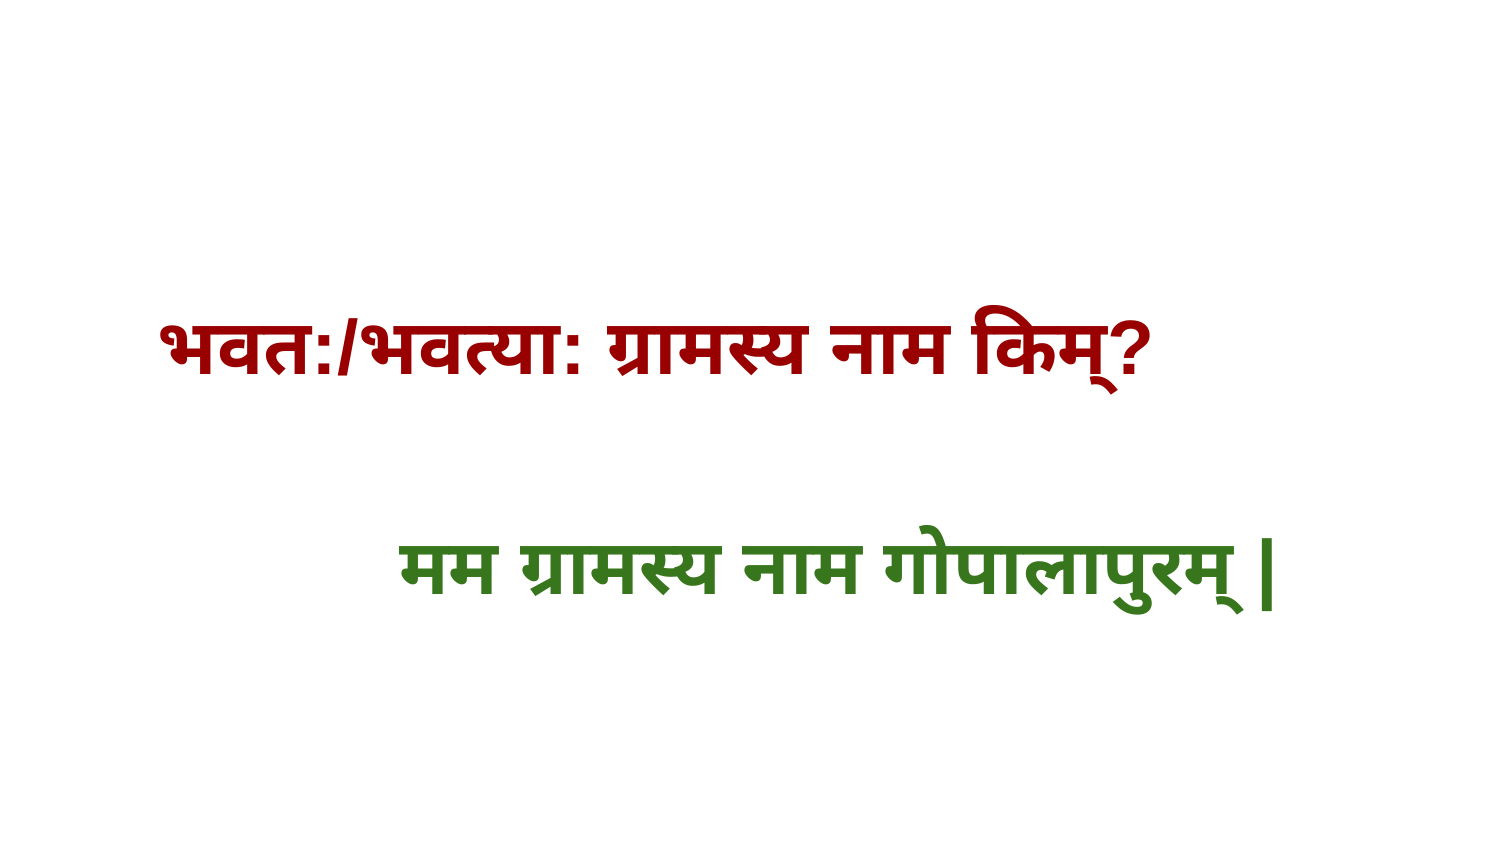

भवत:/भवत्या: ग्रामस्य नाम किम्?
मम ग्रामस्य नाम गोपालापुरम् |